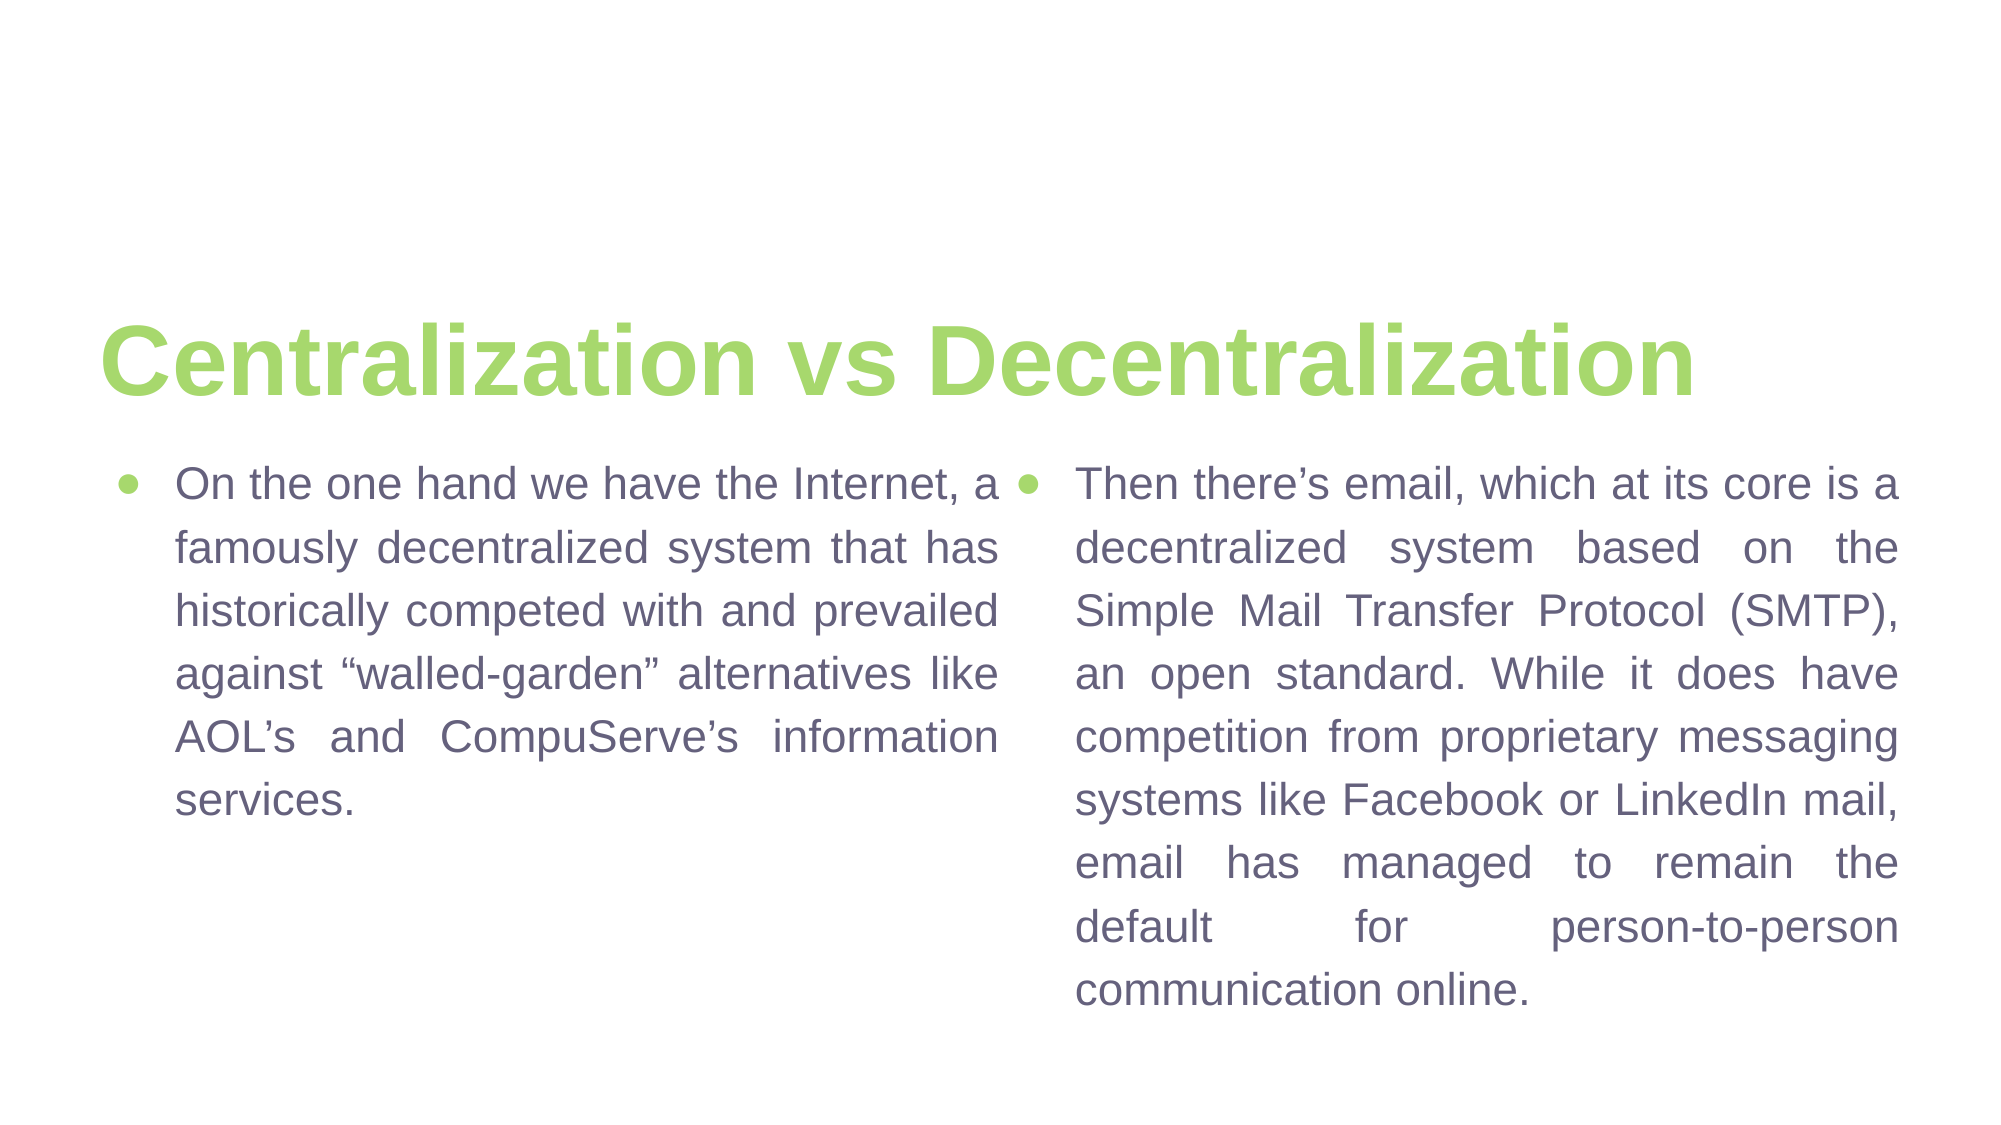

# Centralization vs Decentralization
On the one hand we have the Internet, a famously decentralized system that has historically competed with and prevailed against “walled‐garden” alternatives like AOL’s and CompuServe’s information services.
Then there’s email, which at its core is a decentralized system based on the Simple Mail Transfer Protocol (SMTP), an open standard. While it does have competition from proprietary messaging systems like Facebook or LinkedIn mail, email has managed to remain the default for person‐to‐person communication online.